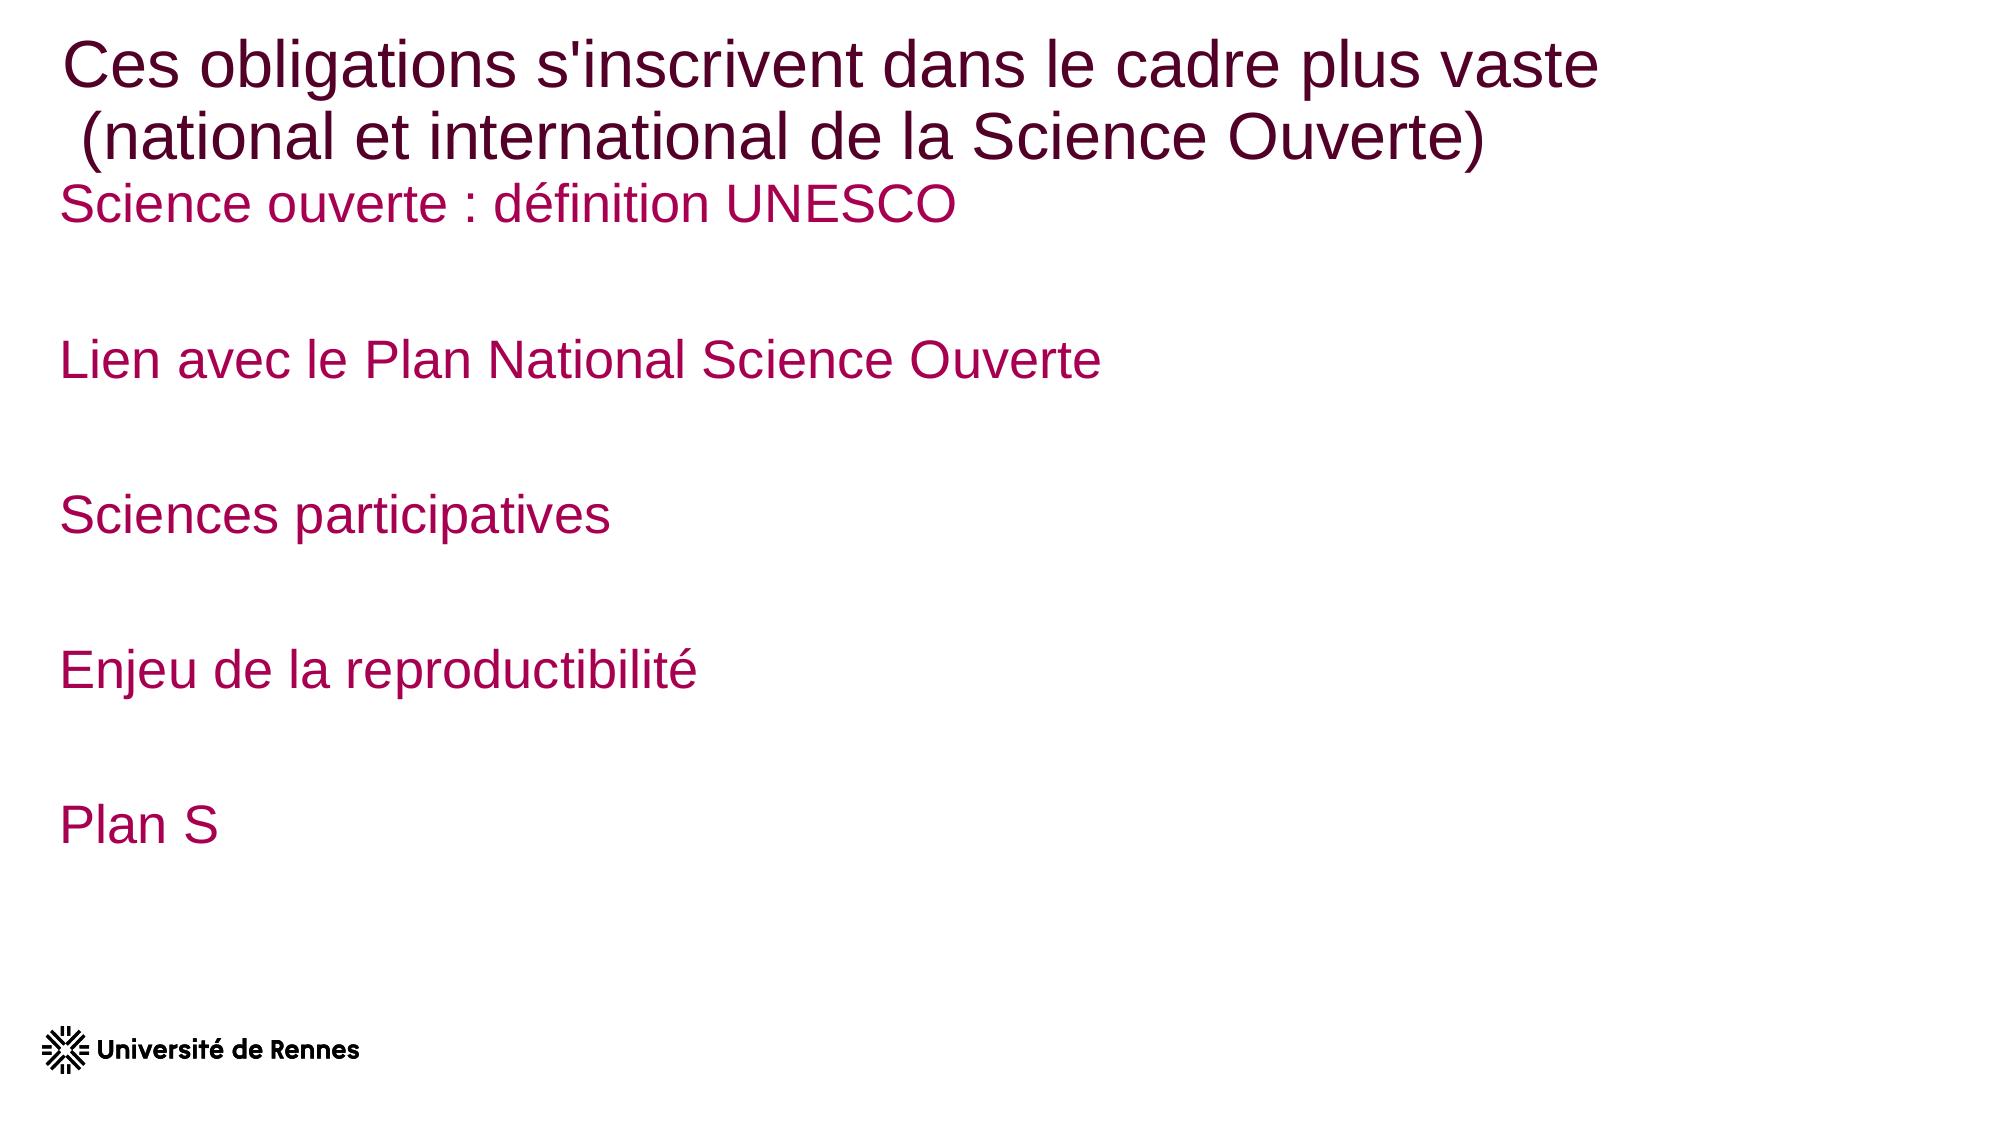

# Ces obligations s'inscrivent dans le cadre plus vaste  (national et international de la Science Ouverte)
Science ouverte : définition UNESCO

Lien avec le Plan National Science Ouverte

Sciences participatives

Enjeu de la reproductibilité

Plan S